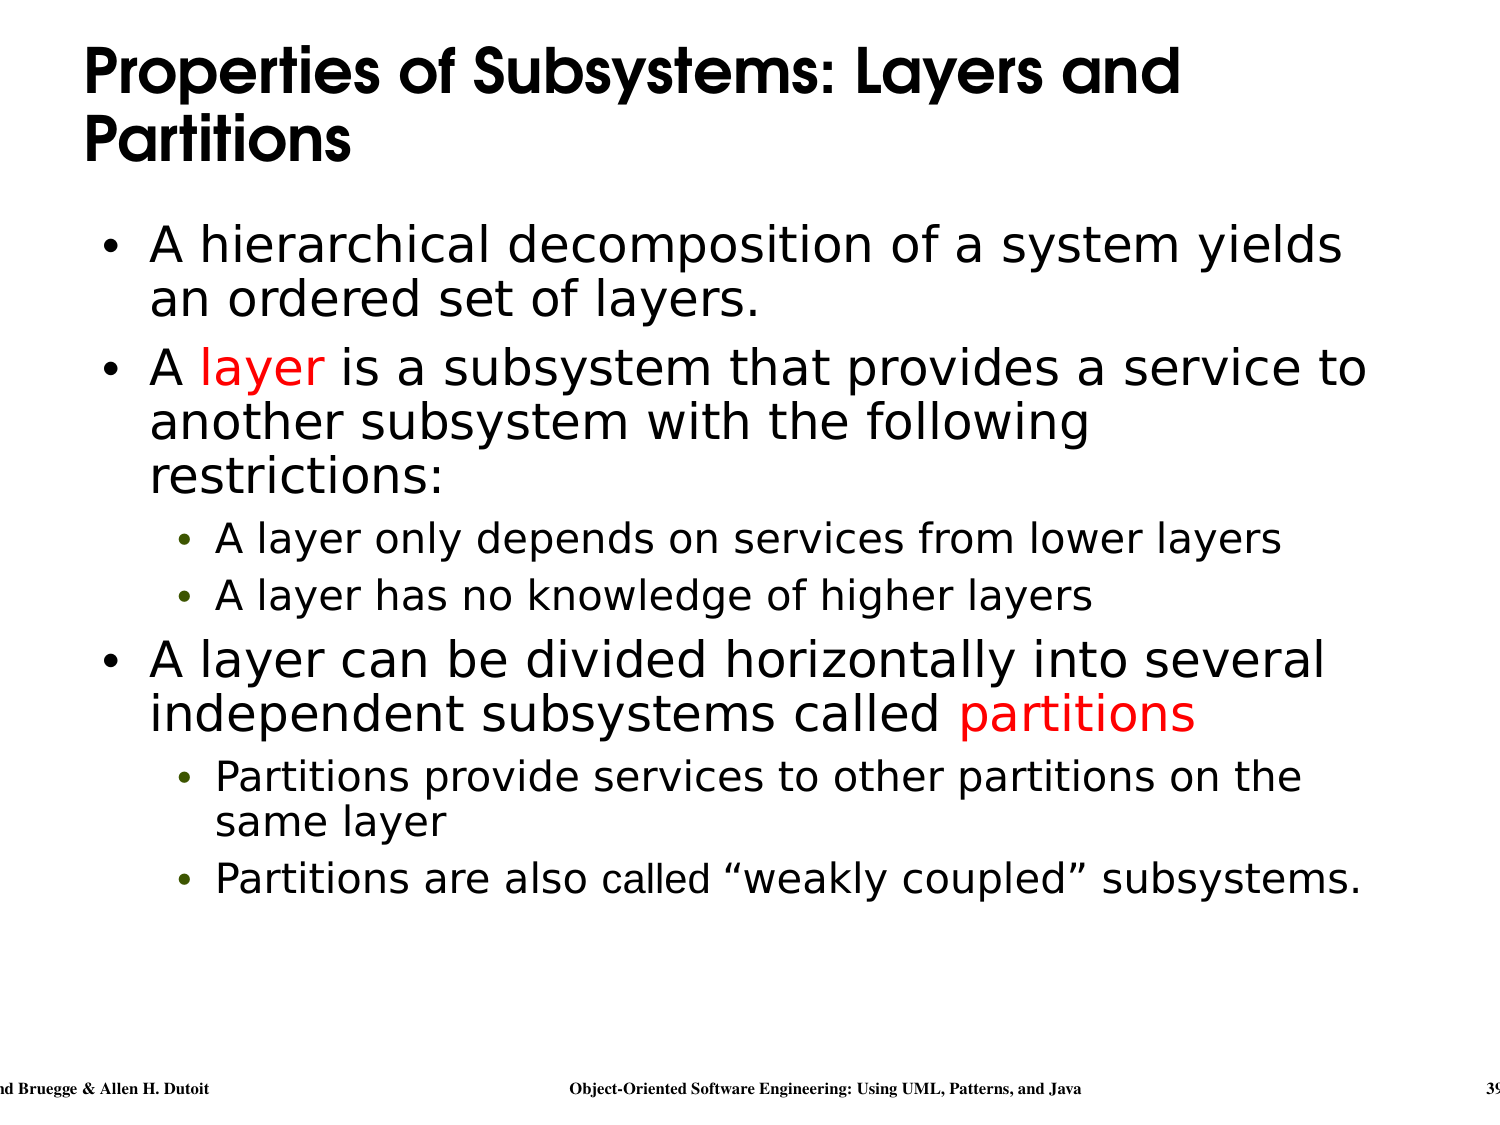

# Properties of Subsystems: Layers and Partitions
A hierarchical decomposition of a system yields an ordered set of layers.
A layer is a subsystem that provides a service to another subsystem with the following restrictions:
A layer only depends on services from lower layers
A layer has no knowledge of higher layers
A layer can be divided horizontally into several independent subsystems called partitions
Partitions provide services to other partitions on the same layer
Partitions are also called “weakly coupled” subsystems.